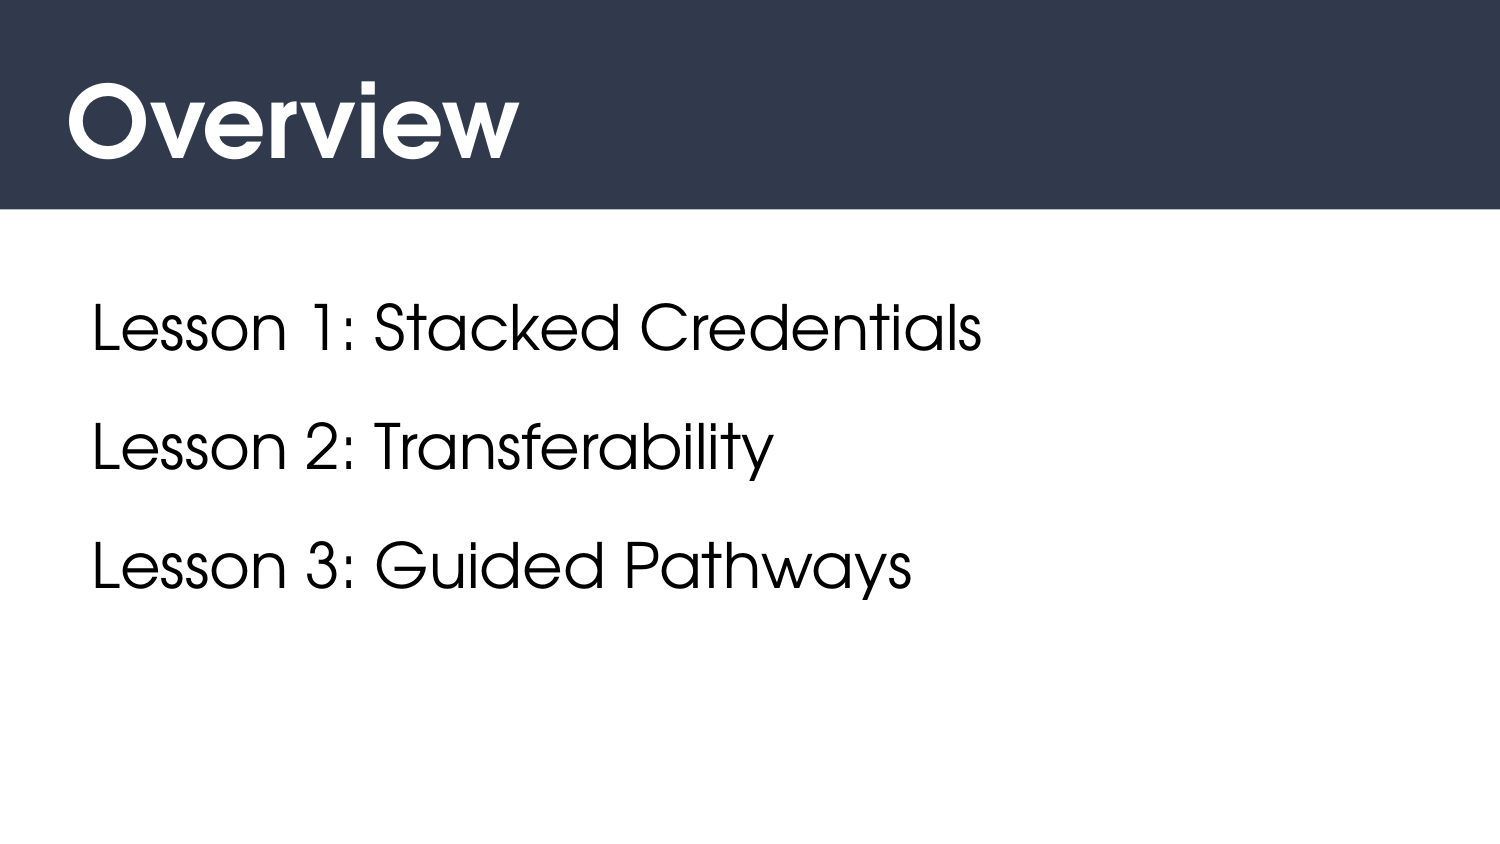

# Overview
Lesson 1: Stacked Credentials
Lesson 2: Transferability
Lesson 3: Guided Pathways